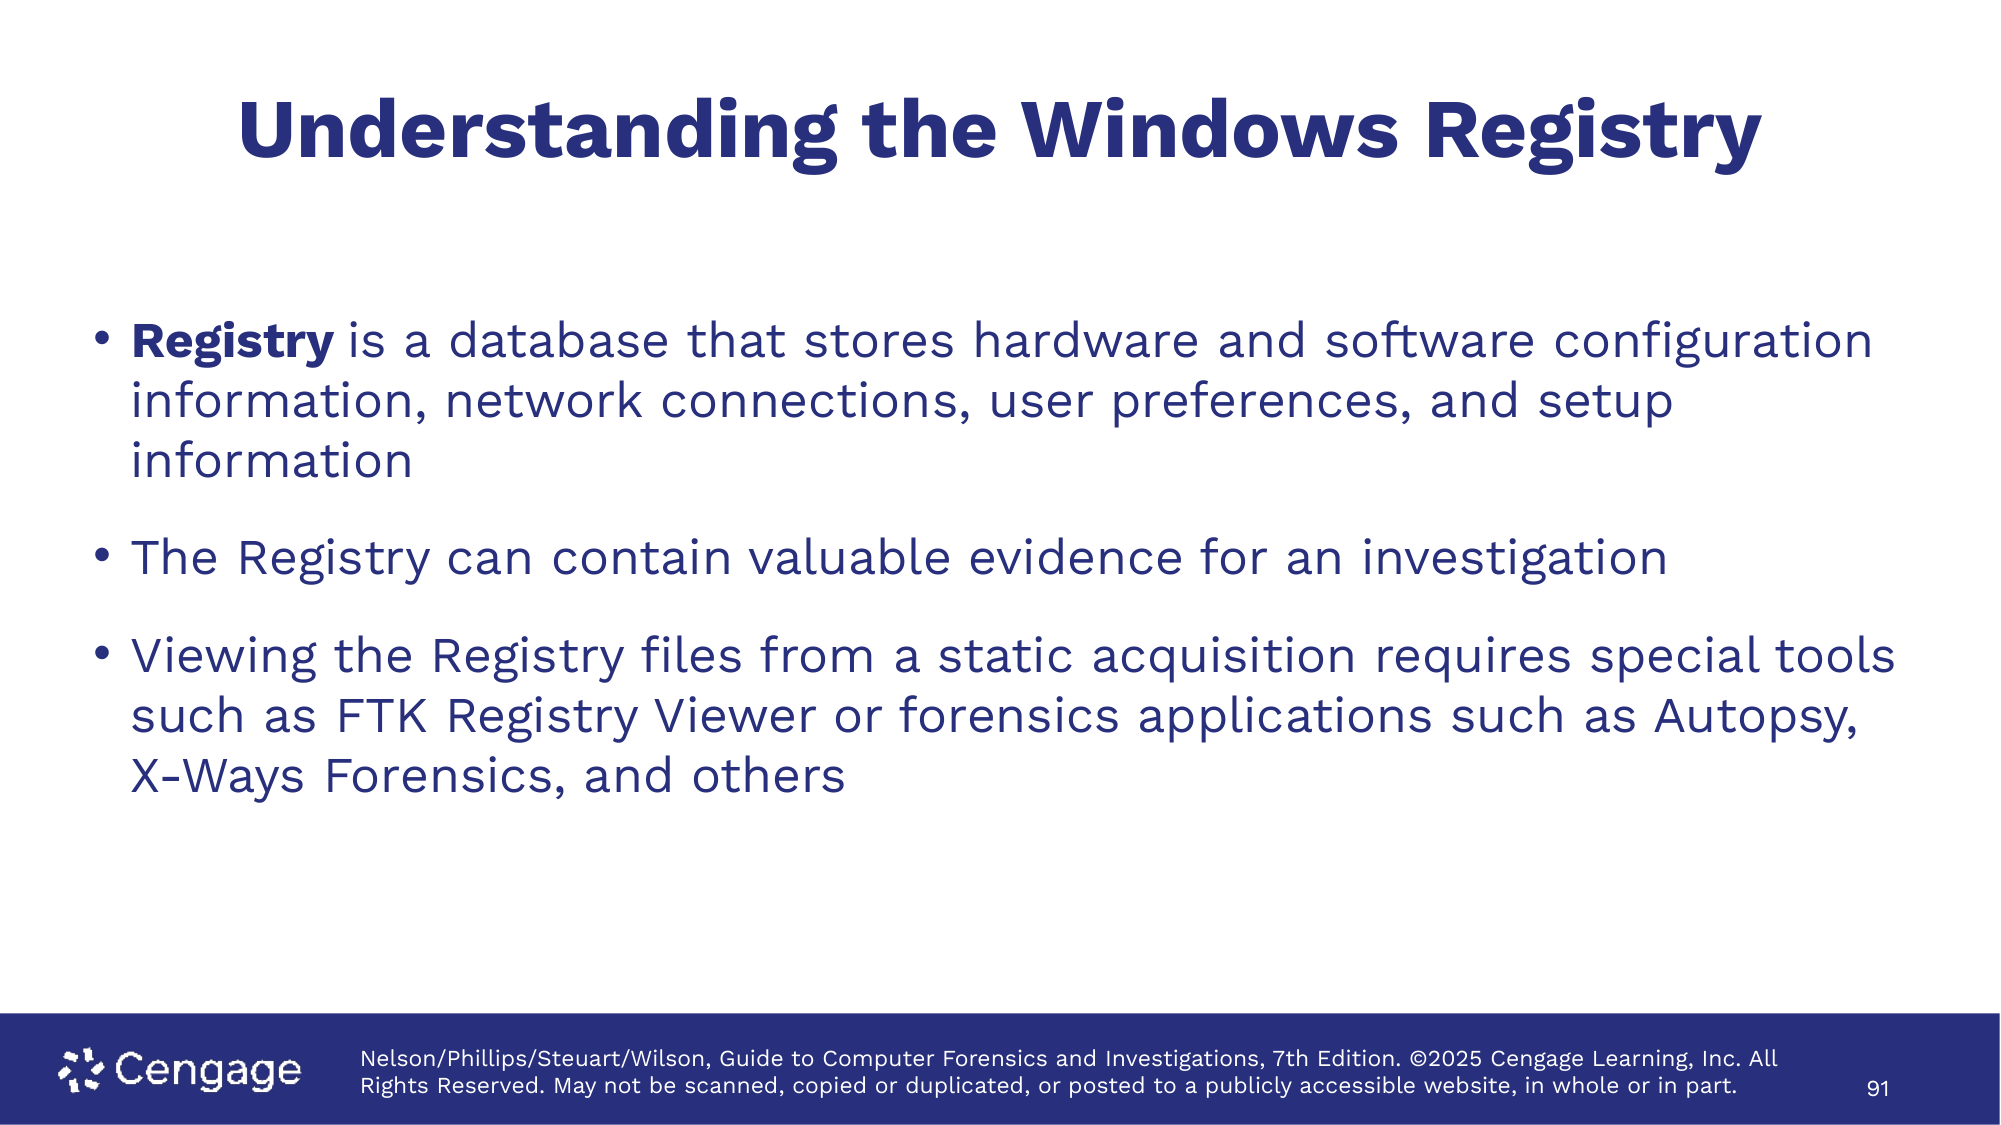

Understanding the Windows Registry
# Registry is a database that stores hardware and software configuration information, network connections, user preferences, and setup information
The Registry can contain valuable evidence for an investigation
Viewing the Registry files from a static acquisition requires special tools such as FTK Registry Viewer or forensics applications such as Autopsy, X-Ways Forensics, and others